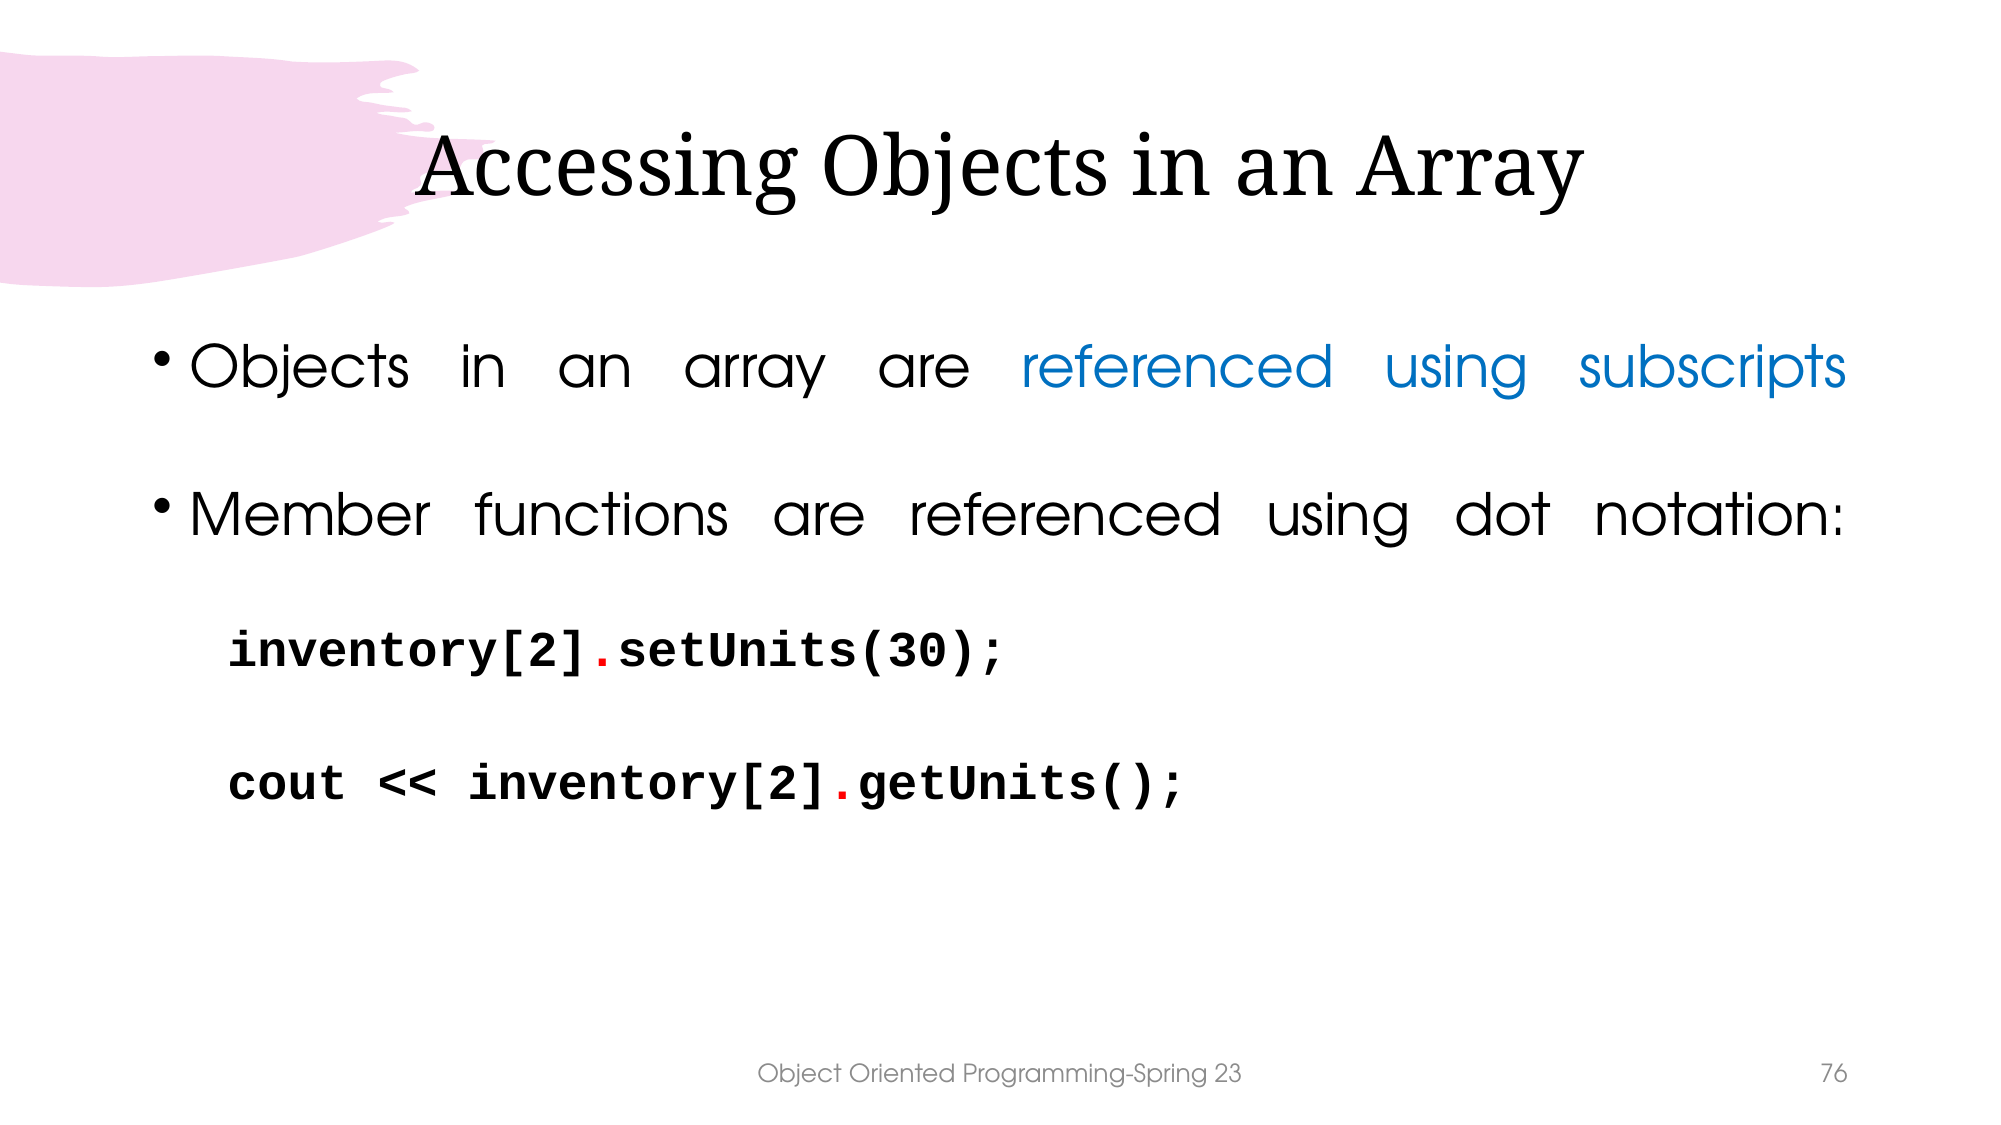

# Accessing Objects in an Array
Objects in an array are referenced using subscripts
Member functions are referenced using dot notation:
inventory[2].setUnits(30);

cout << inventory[2].getUnits();
Object Oriented Programming-Spring 23
76